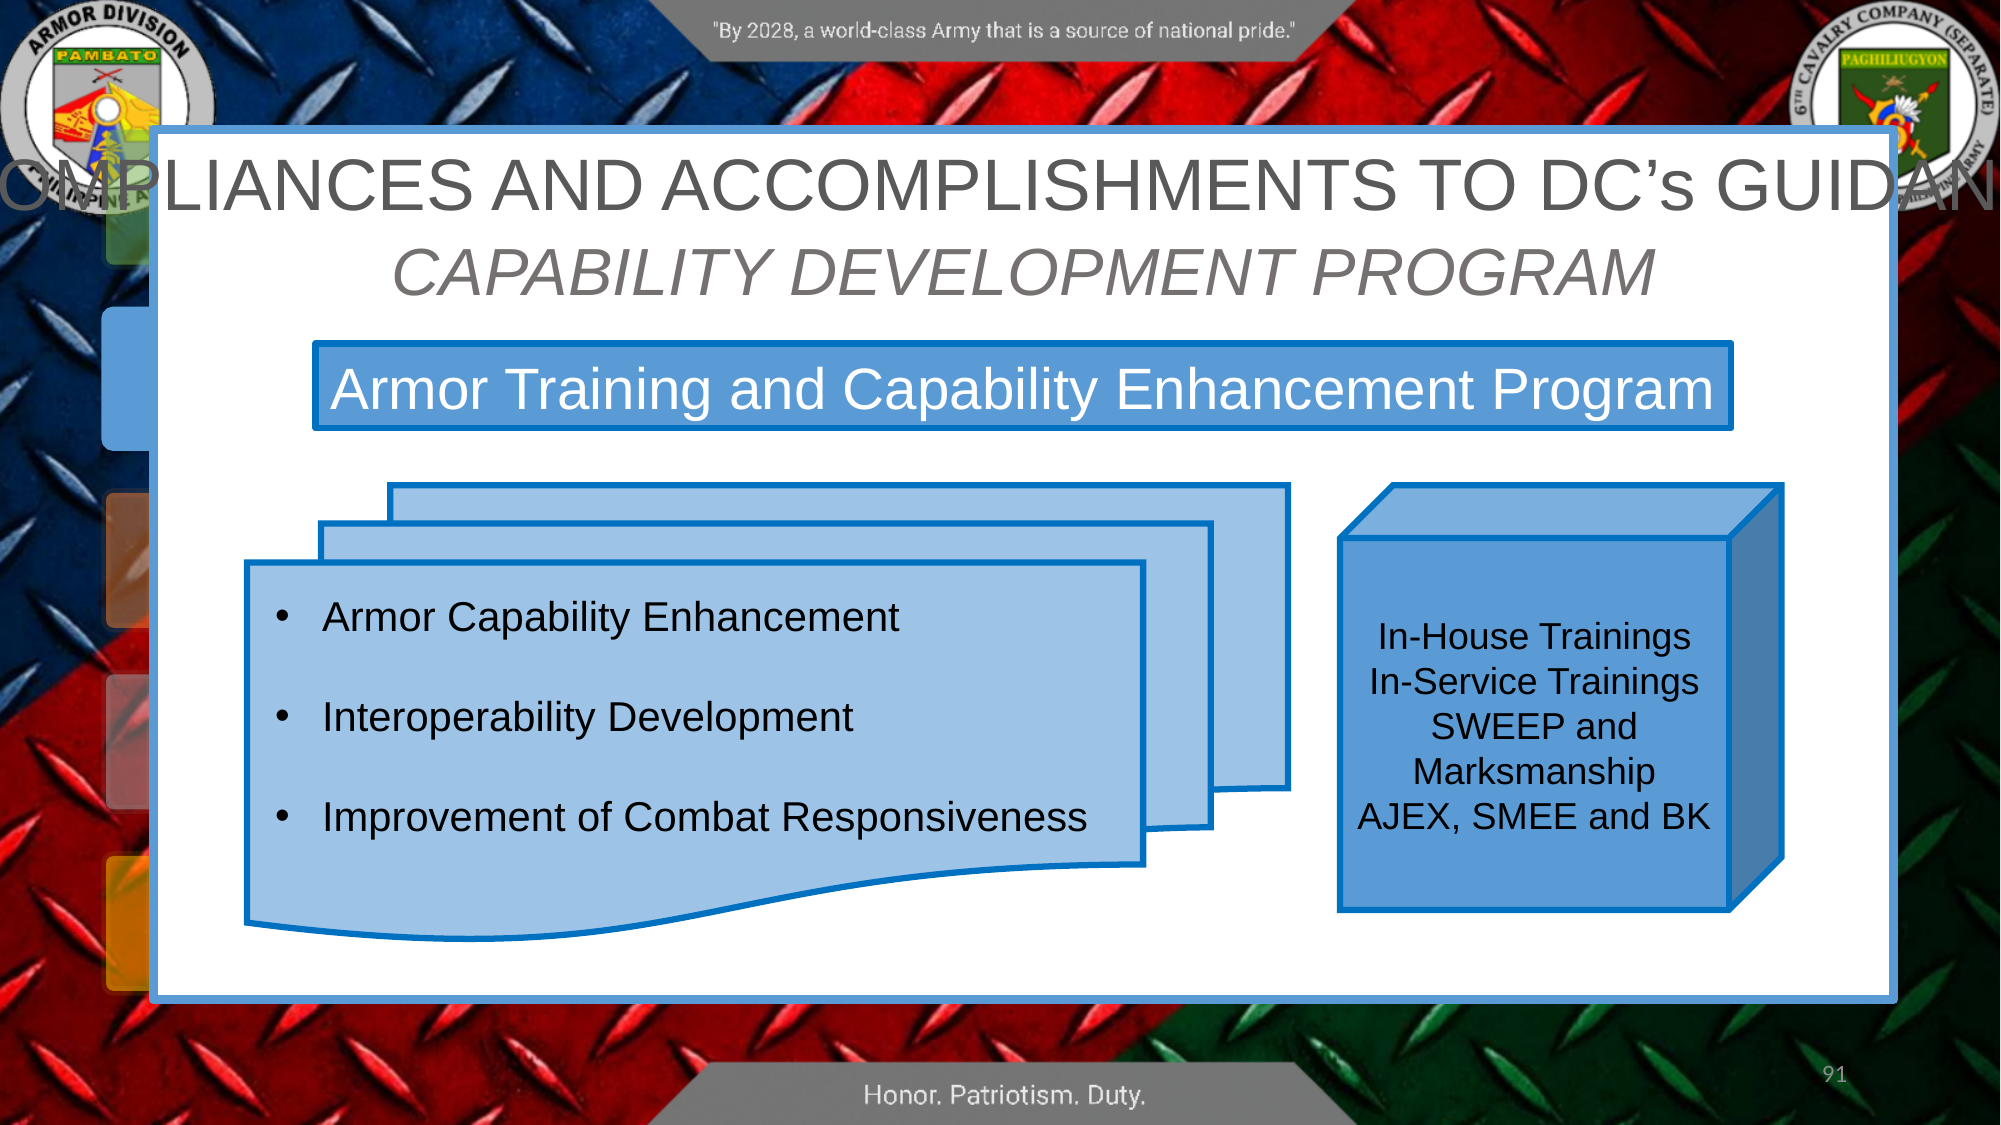

COMPLIANCES AND ACCOMPLISHMENTS TO DC’s GUIDANCE

CAPABILITY DEVELOPMENT PROGRAM
Armor Training and Capability Enhancement Program

In-House Trainings
In-Service Trainings
SWEEP and Marksmanship
AJEX, SMEE and BK

Armor Capability Enhancement

Interoperability Development

Improvement of Combat Responsiveness

91